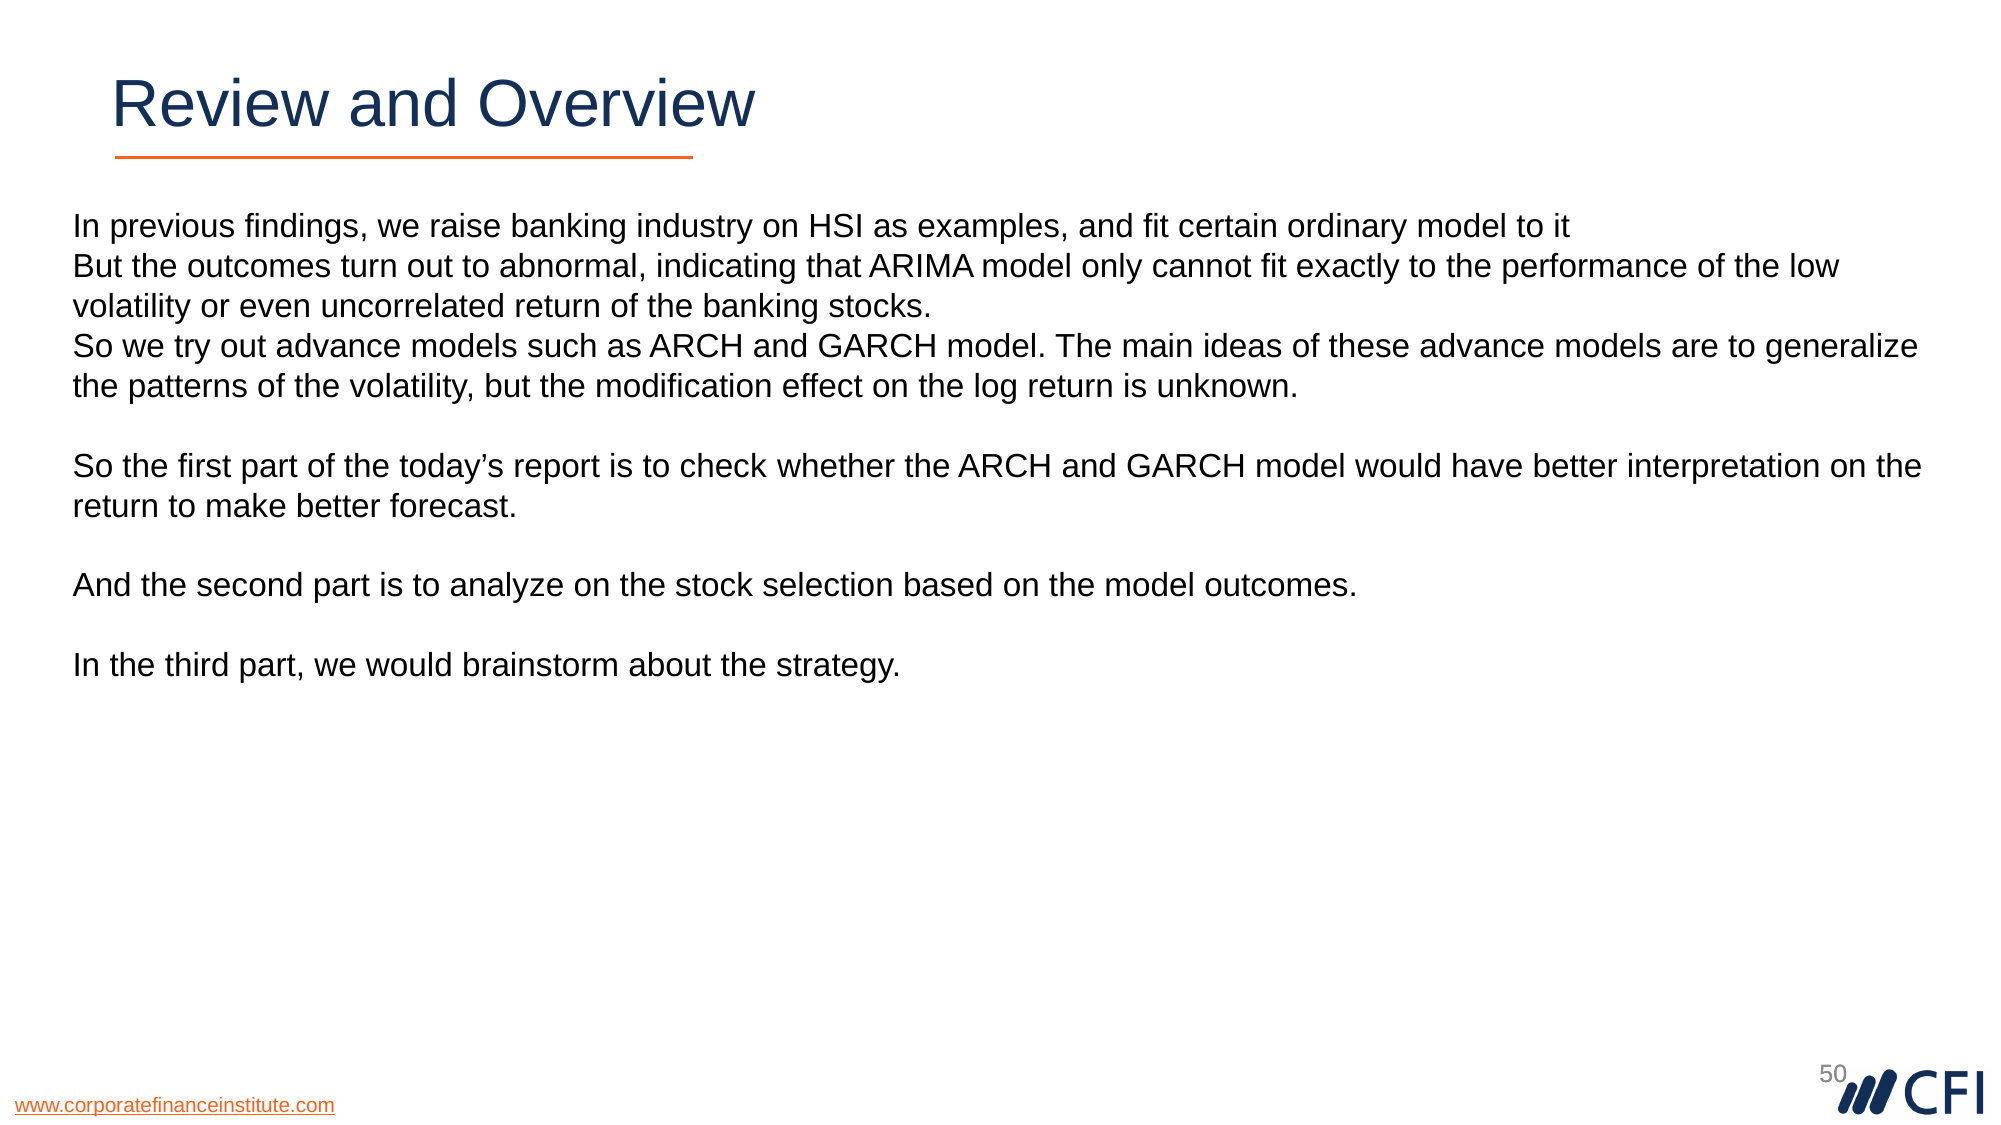

Review and Overview
In previous findings, we raise banking industry on HSI as examples, and fit certain ordinary model to it
But the outcomes turn out to abnormal, indicating that ARIMA model only cannot fit exactly to the performance of the low volatility or even uncorrelated return of the banking stocks.
So we try out advance models such as ARCH and GARCH model. The main ideas of these advance models are to generalize the patterns of the volatility, but the modification effect on the log return is unknown.

So the first part of the today’s report is to check whether the ARCH and GARCH model would have better interpretation on the return to make better forecast.

And the second part is to analyze on the stock selection based on the model outcomes.

In the third part, we would brainstorm about the strategy.
50
50